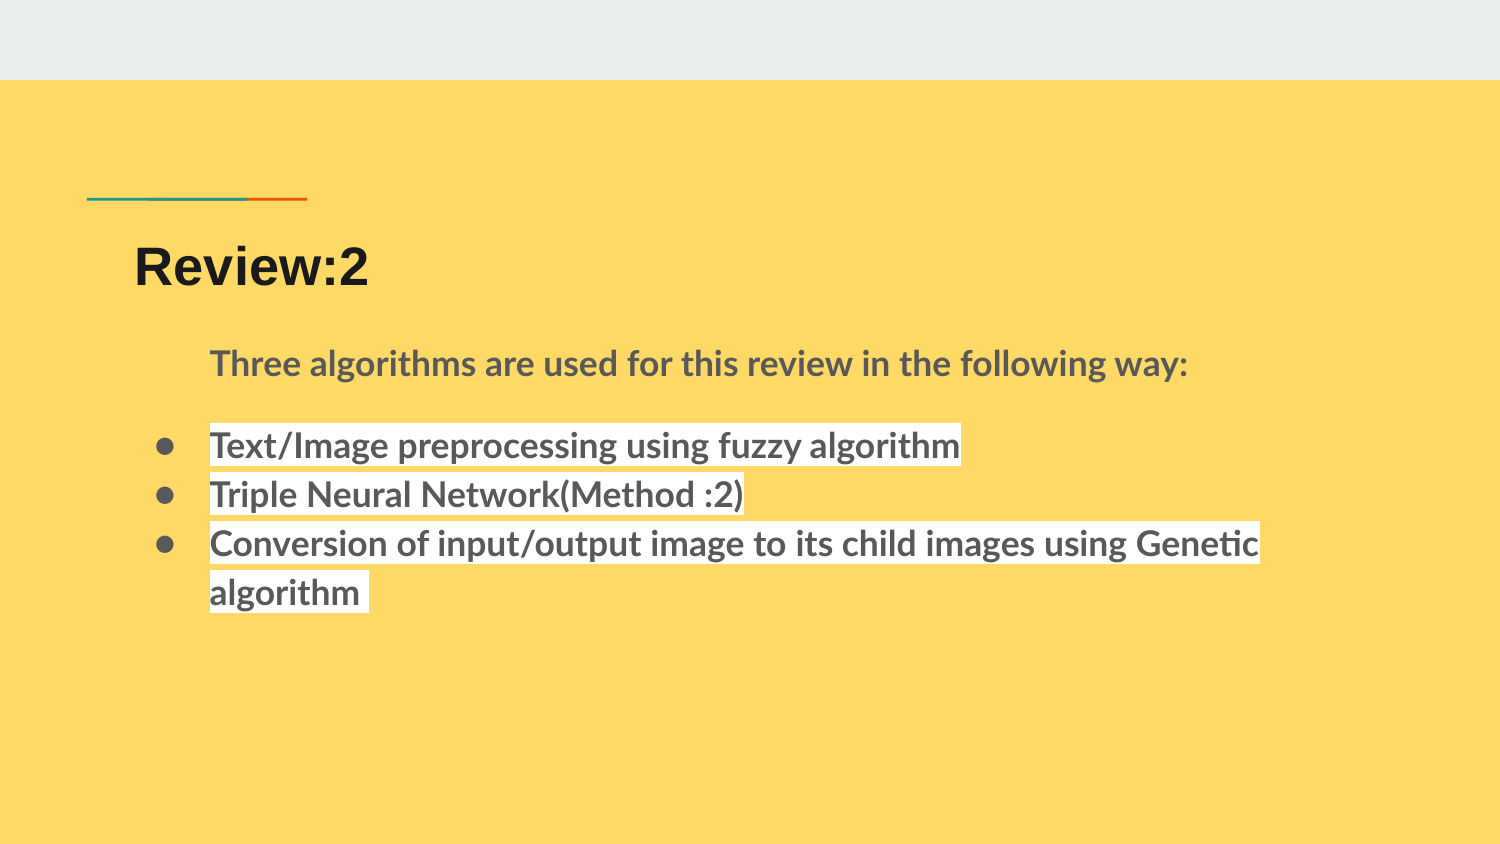

# Review:2
Three algorithms are used for this review in the following way:
Text/Image preprocessing using fuzzy algorithm
Triple Neural Network(Method :2)
Conversion of input/output image to its child images using Genetic algorithm